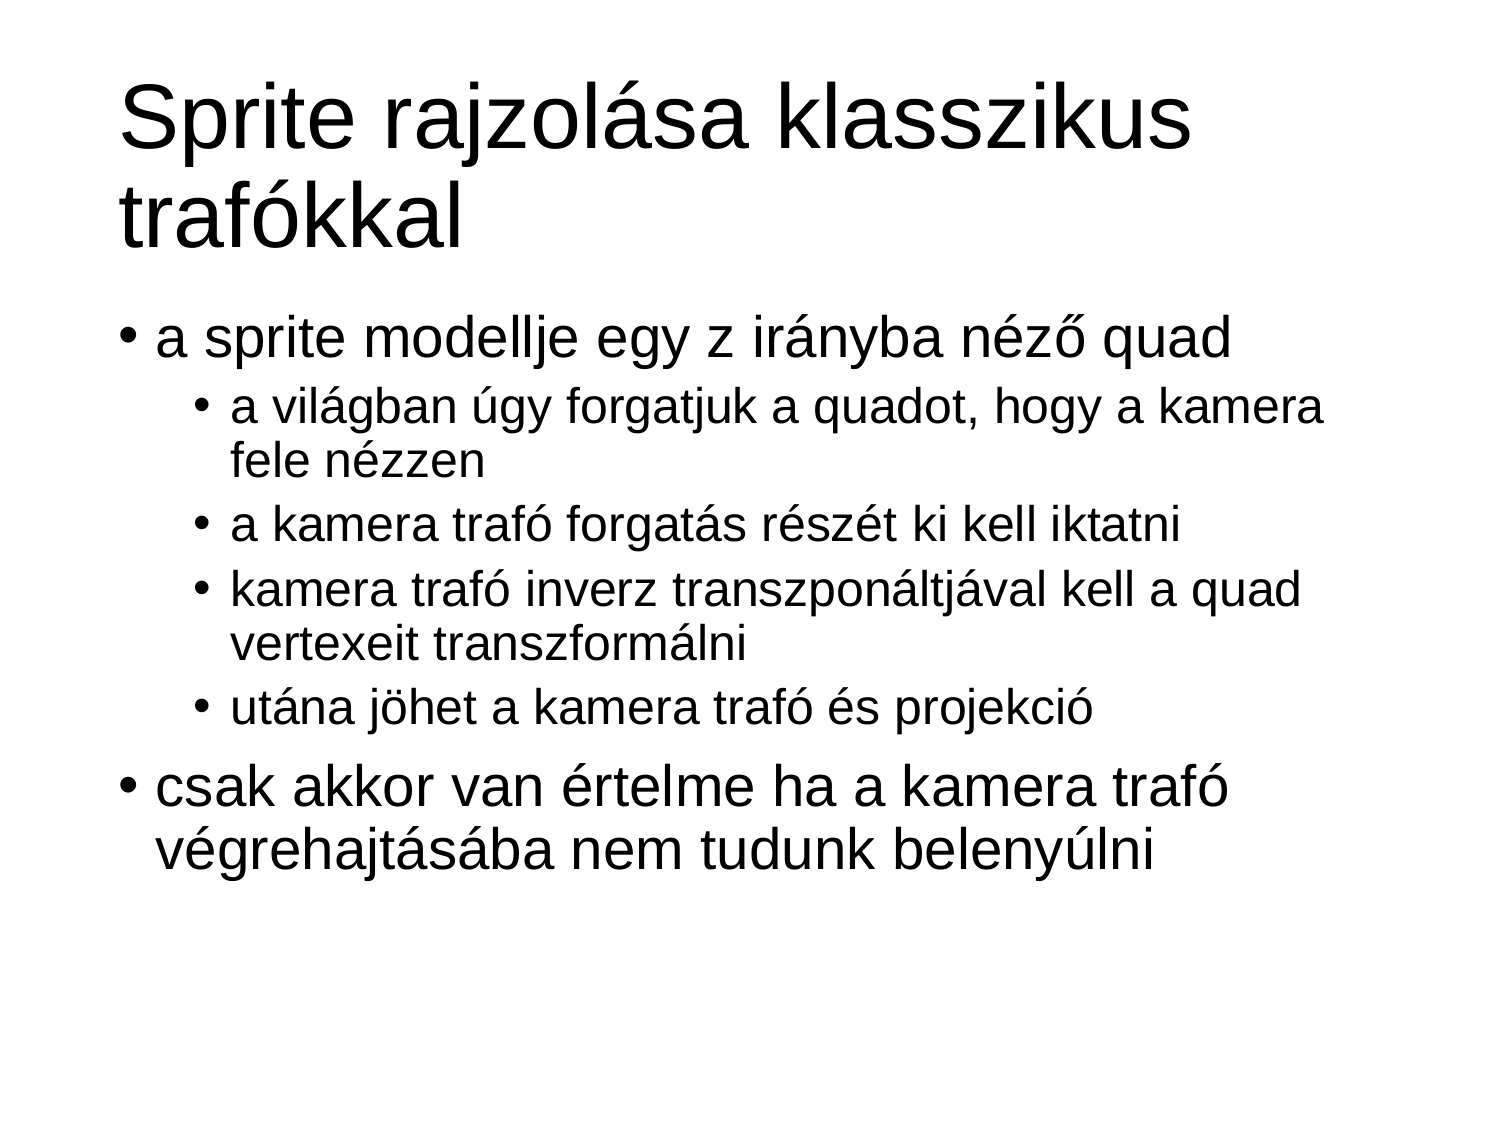

# Sprite rajzolása klasszikus trafókkal
a sprite modellje egy z irányba néző quad
a világban úgy forgatjuk a quadot, hogy a kamera fele nézzen
a kamera trafó forgatás részét ki kell iktatni
kamera trafó inverz transzponáltjával kell a quad vertexeit transzformálni
utána jöhet a kamera trafó és projekció
csak akkor van értelme ha a kamera trafó végrehajtásába nem tudunk belenyúlni